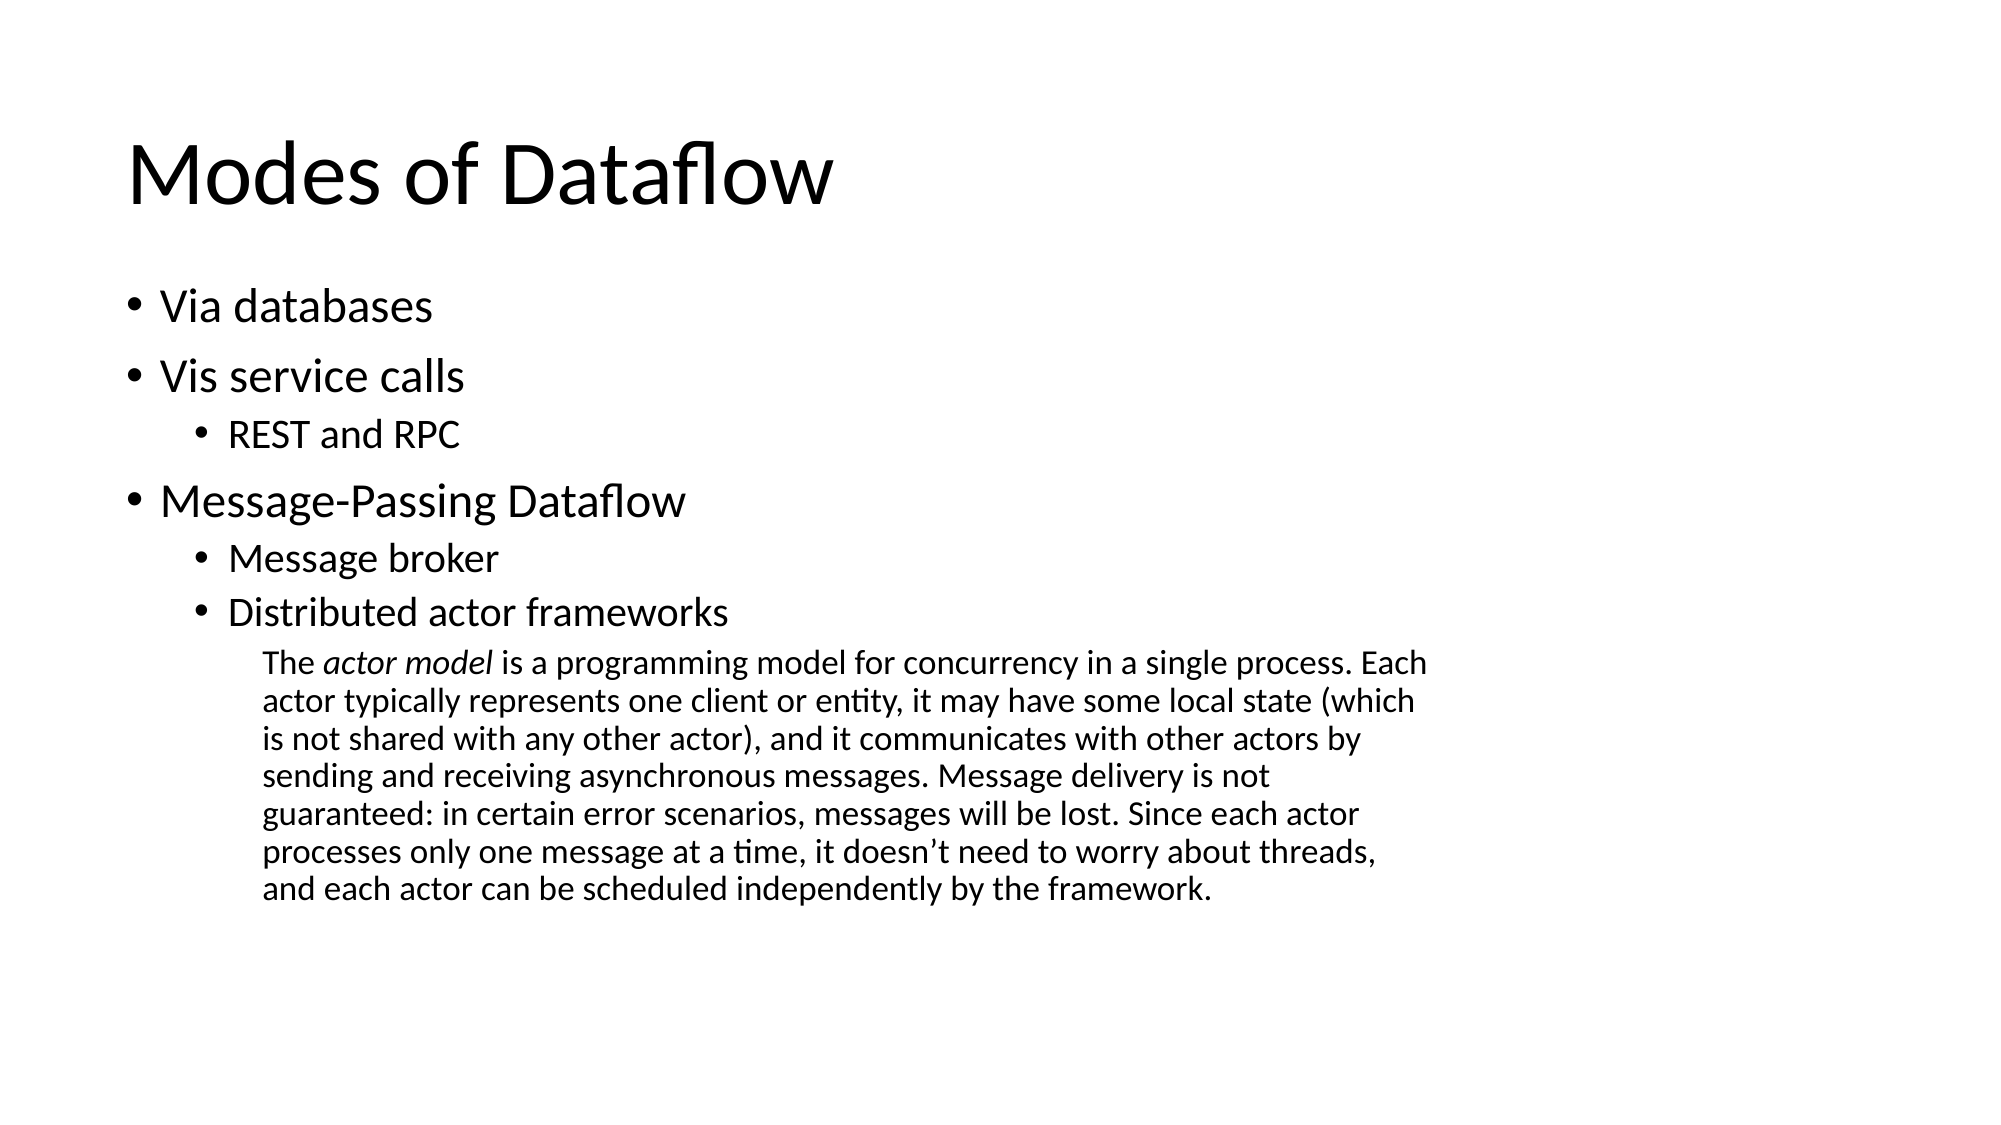

# Modes of Dataflow
Via databases
Vis service calls
REST and RPC
Message-Passing Dataflow
Message broker
Distributed actor frameworks
The actor model is a programming model for concurrency in a single process. Each actor typically represents one client or entity, it may have some local state (which is not shared with any other actor), and it communicates with other actors by sending and receiving asynchronous messages. Message delivery is not guaranteed: in certain error scenarios, messages will be lost. Since each actor processes only one message at a time, it doesn’t need to worry about threads, and each actor can be scheduled independently by the framework.